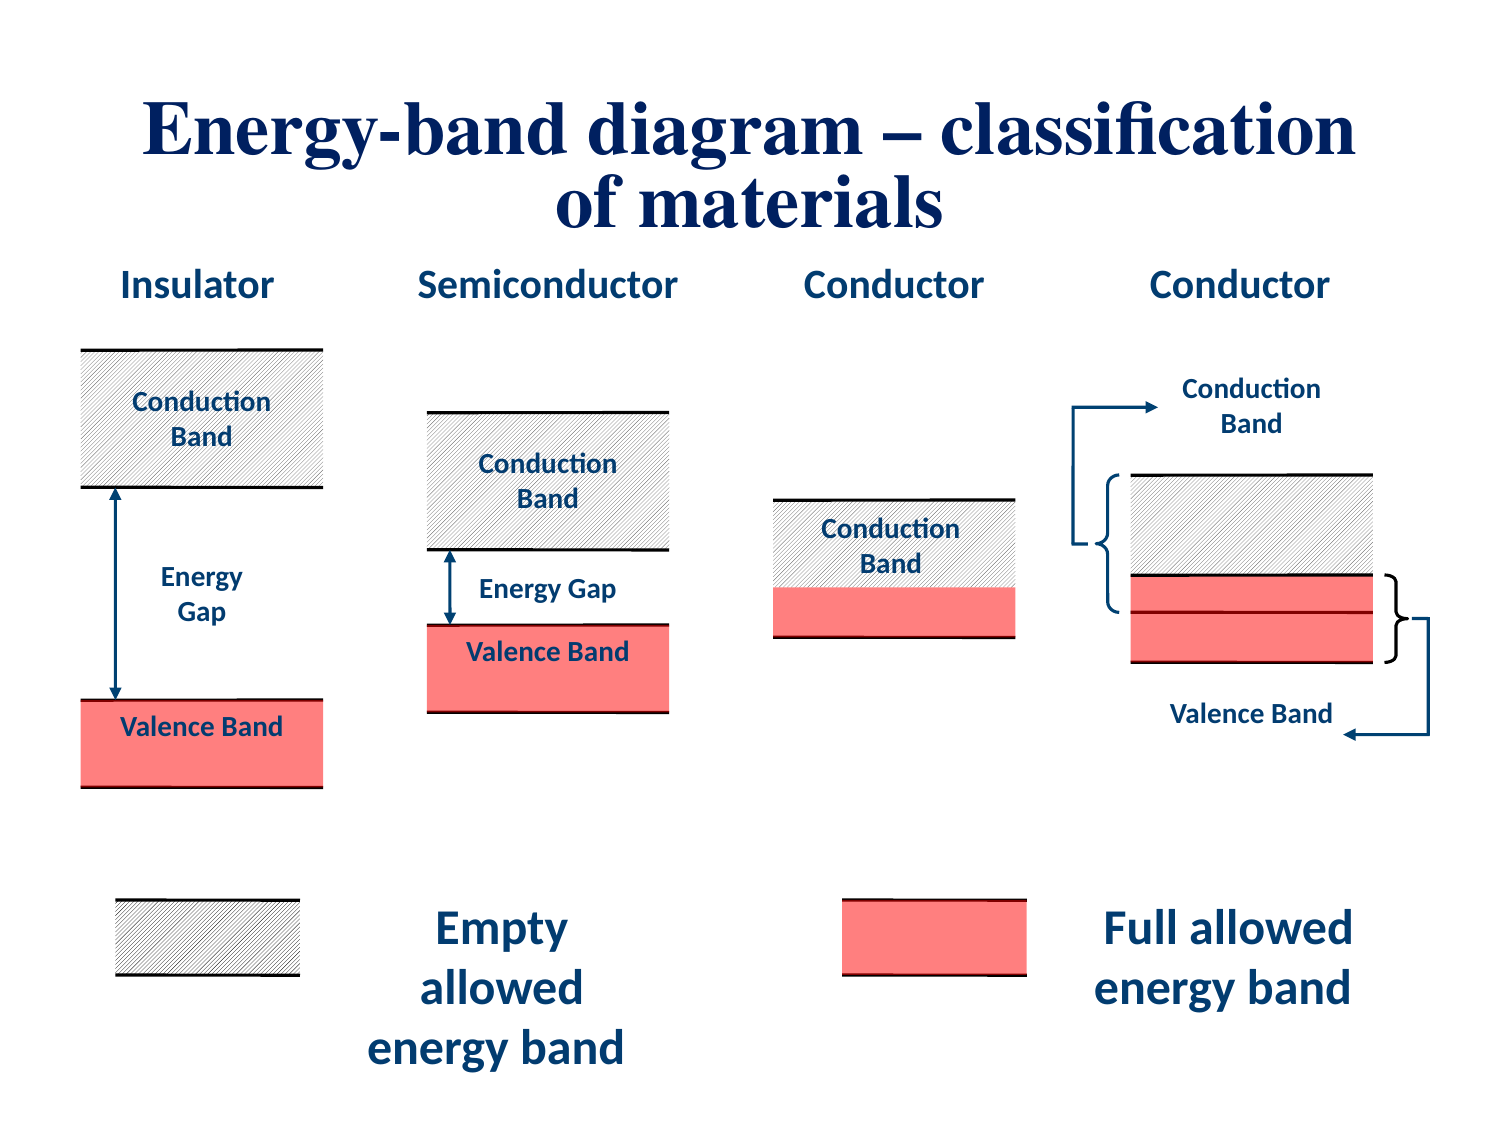

# Energy-band diagram – classification of materials
Insulator
Semiconductor
Conductor
Conductor

Conduction Band

Energy Gap

Valence Band

Conduction Band

Valence Band

Conduction Band

Energy Gap

Valence Band

Conduction Band

Empty allowed energy band
Full allowed energy band